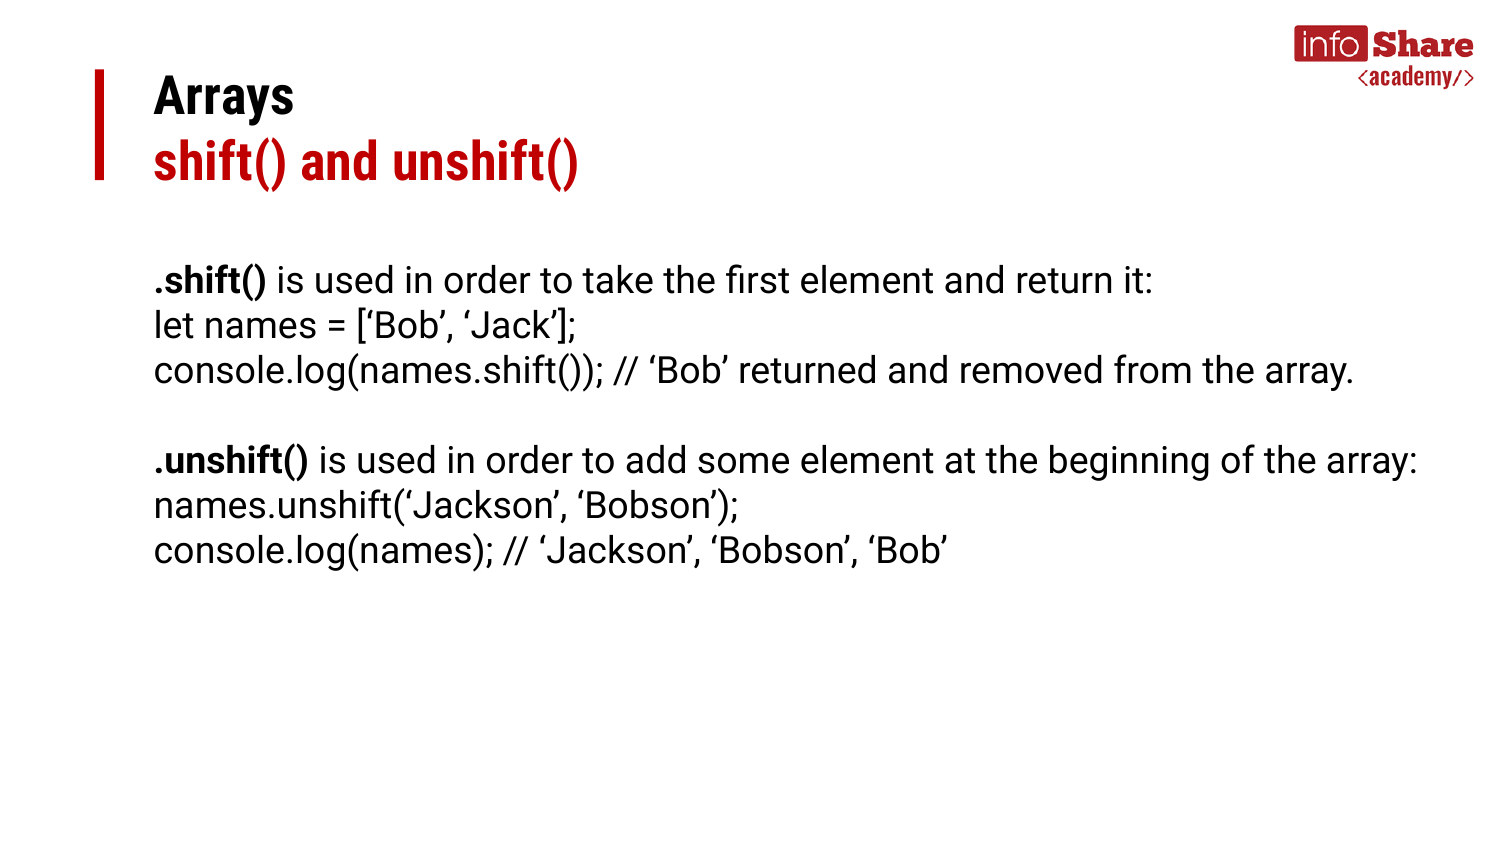

# Arrays
shift() and unshift()
.shift() is used in order to take the first element and return it:
let names = [‘Bob’, ‘Jack’];
console.log(names.shift()); // ‘Bob’ returned and removed from the array.

.unshift() is used in order to add some element at the beginning of the array:
names.unshift(‘Jackson’, ‘Bobson’);
console.log(names); // ‘Jackson’, ‘Bobson’, ‘Bob’